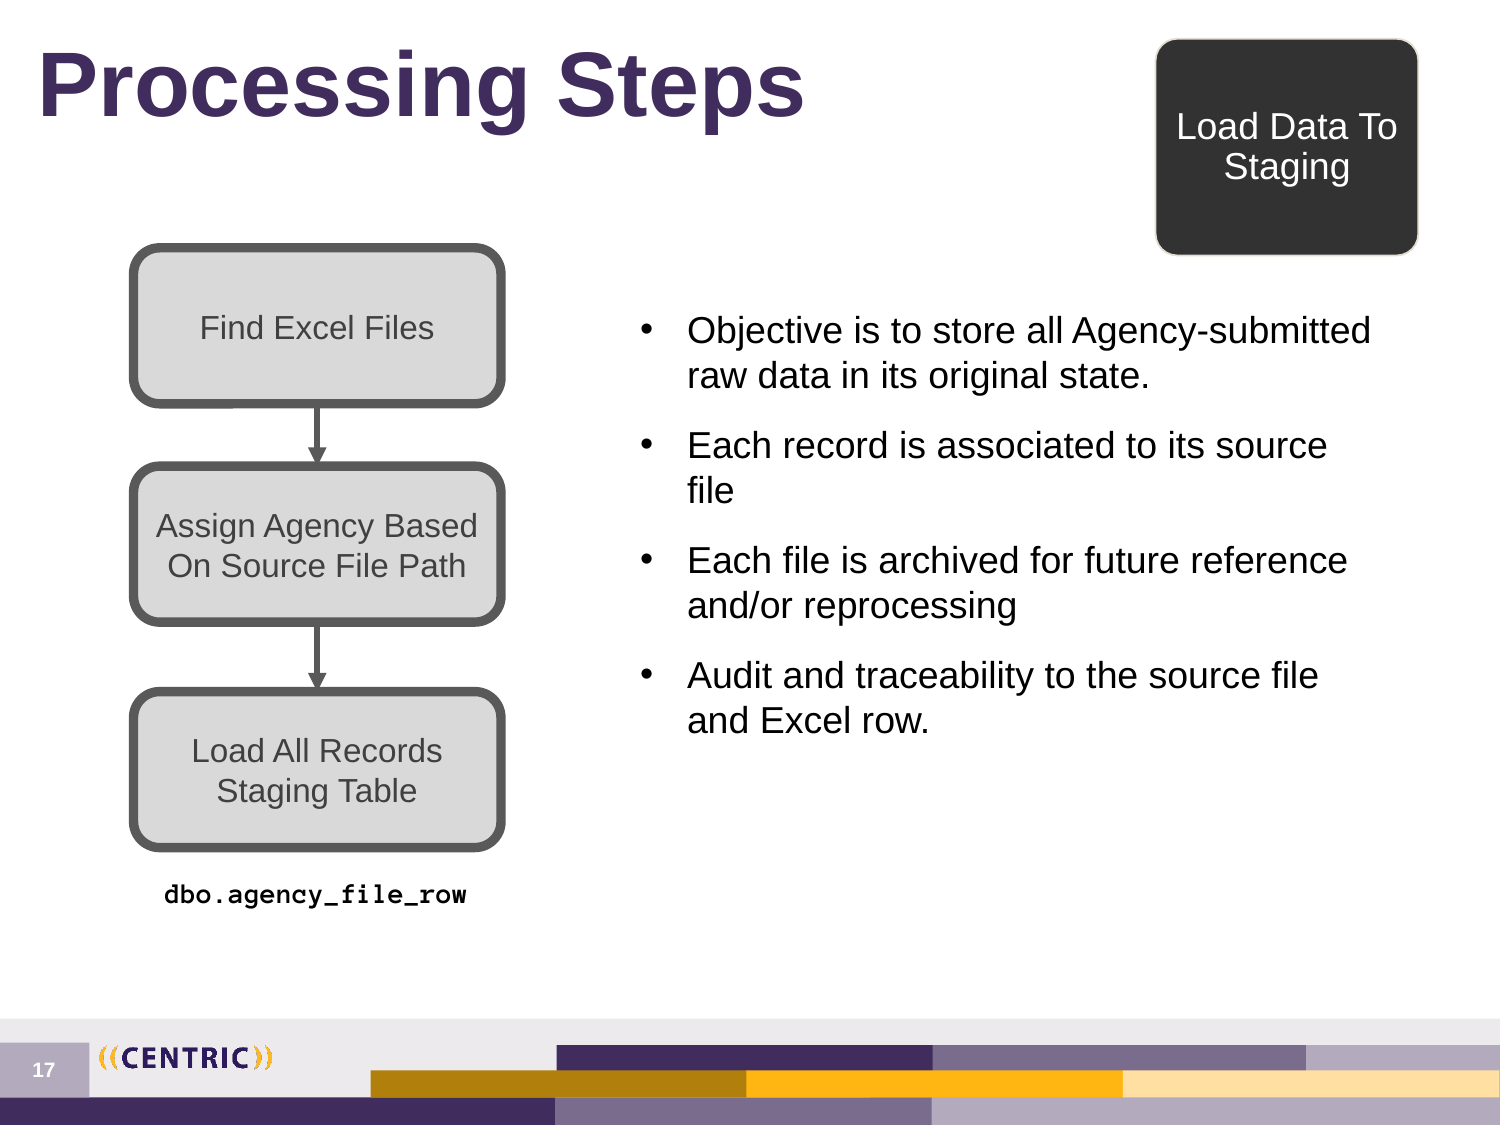

# Processing Steps

Load Data To Staging
Find Excel Files
Objective is to store all Agency-submitted raw data in its original state.
Each record is associated to its source file
Each file is archived for future reference and/or reprocessing
Audit and traceability to the source file and Excel row.
Assign Agency Based On Source File Path
Load All Records Staging Table
dbo.agency_file_row
17